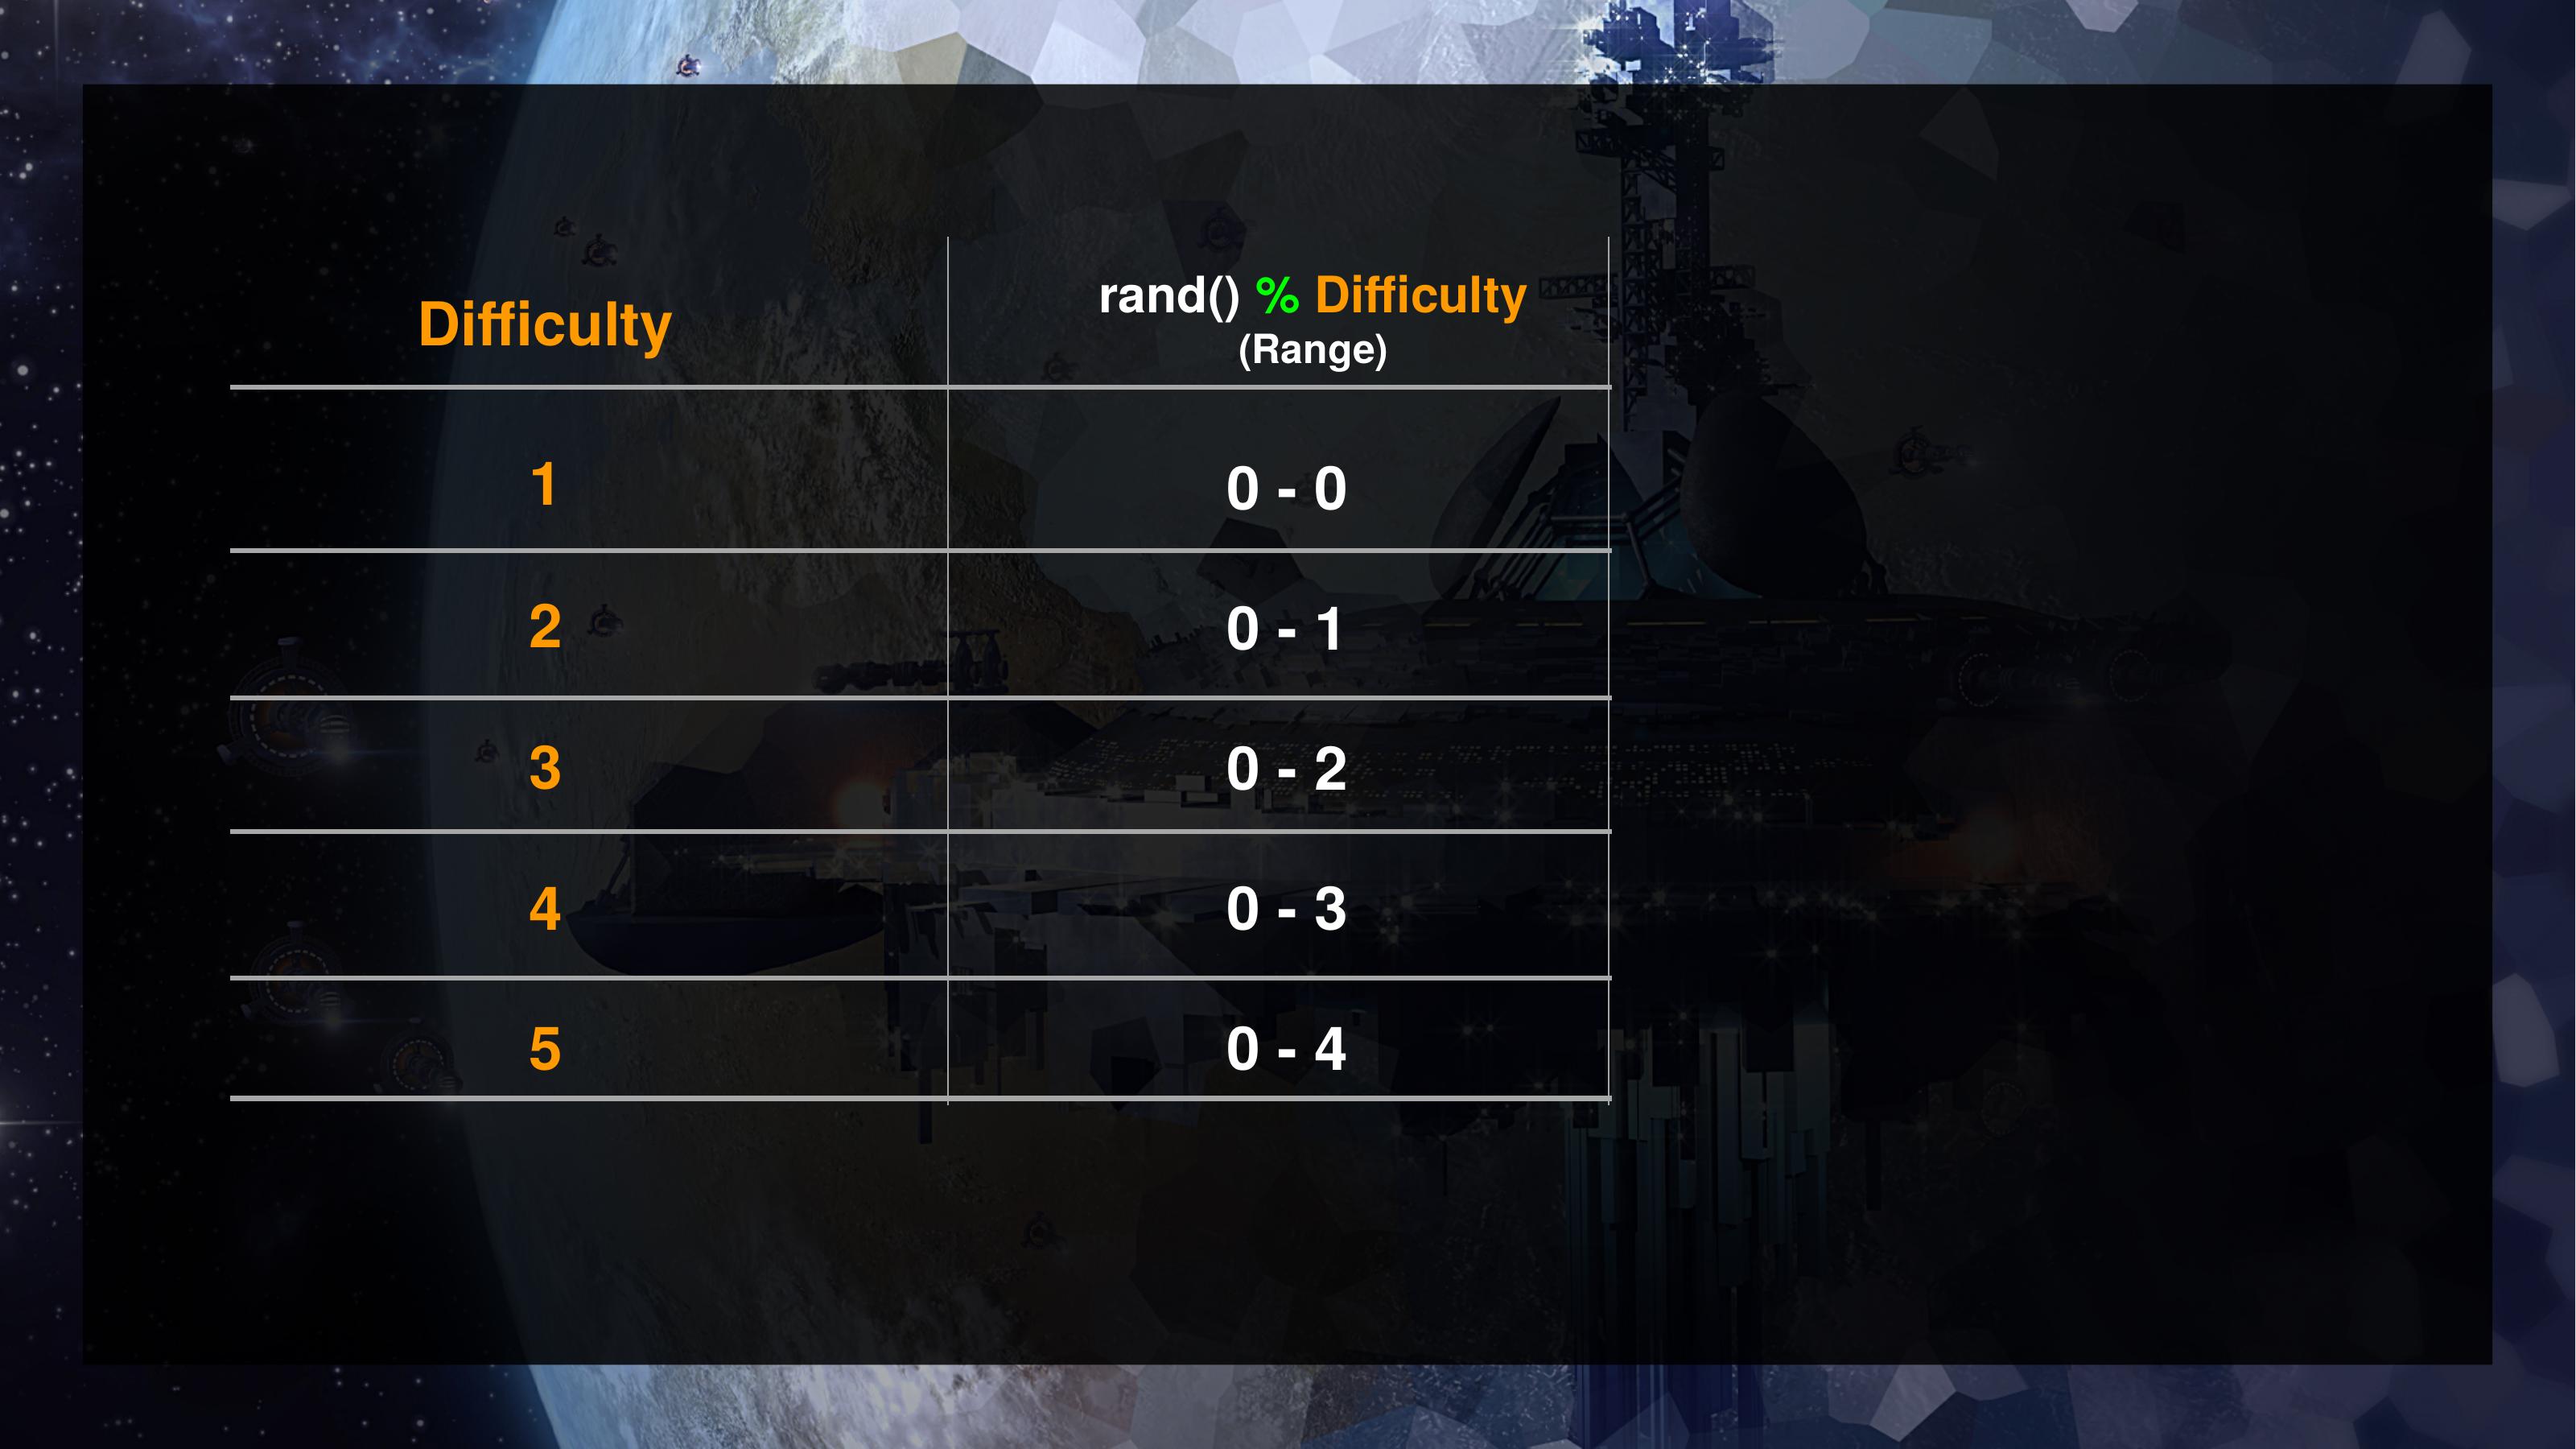

rand() % Difficulty
(Range)
Difficulty
1
0 - 0
2
0 - 1
3
0 - 2
4
0 - 3
5
0 - 4